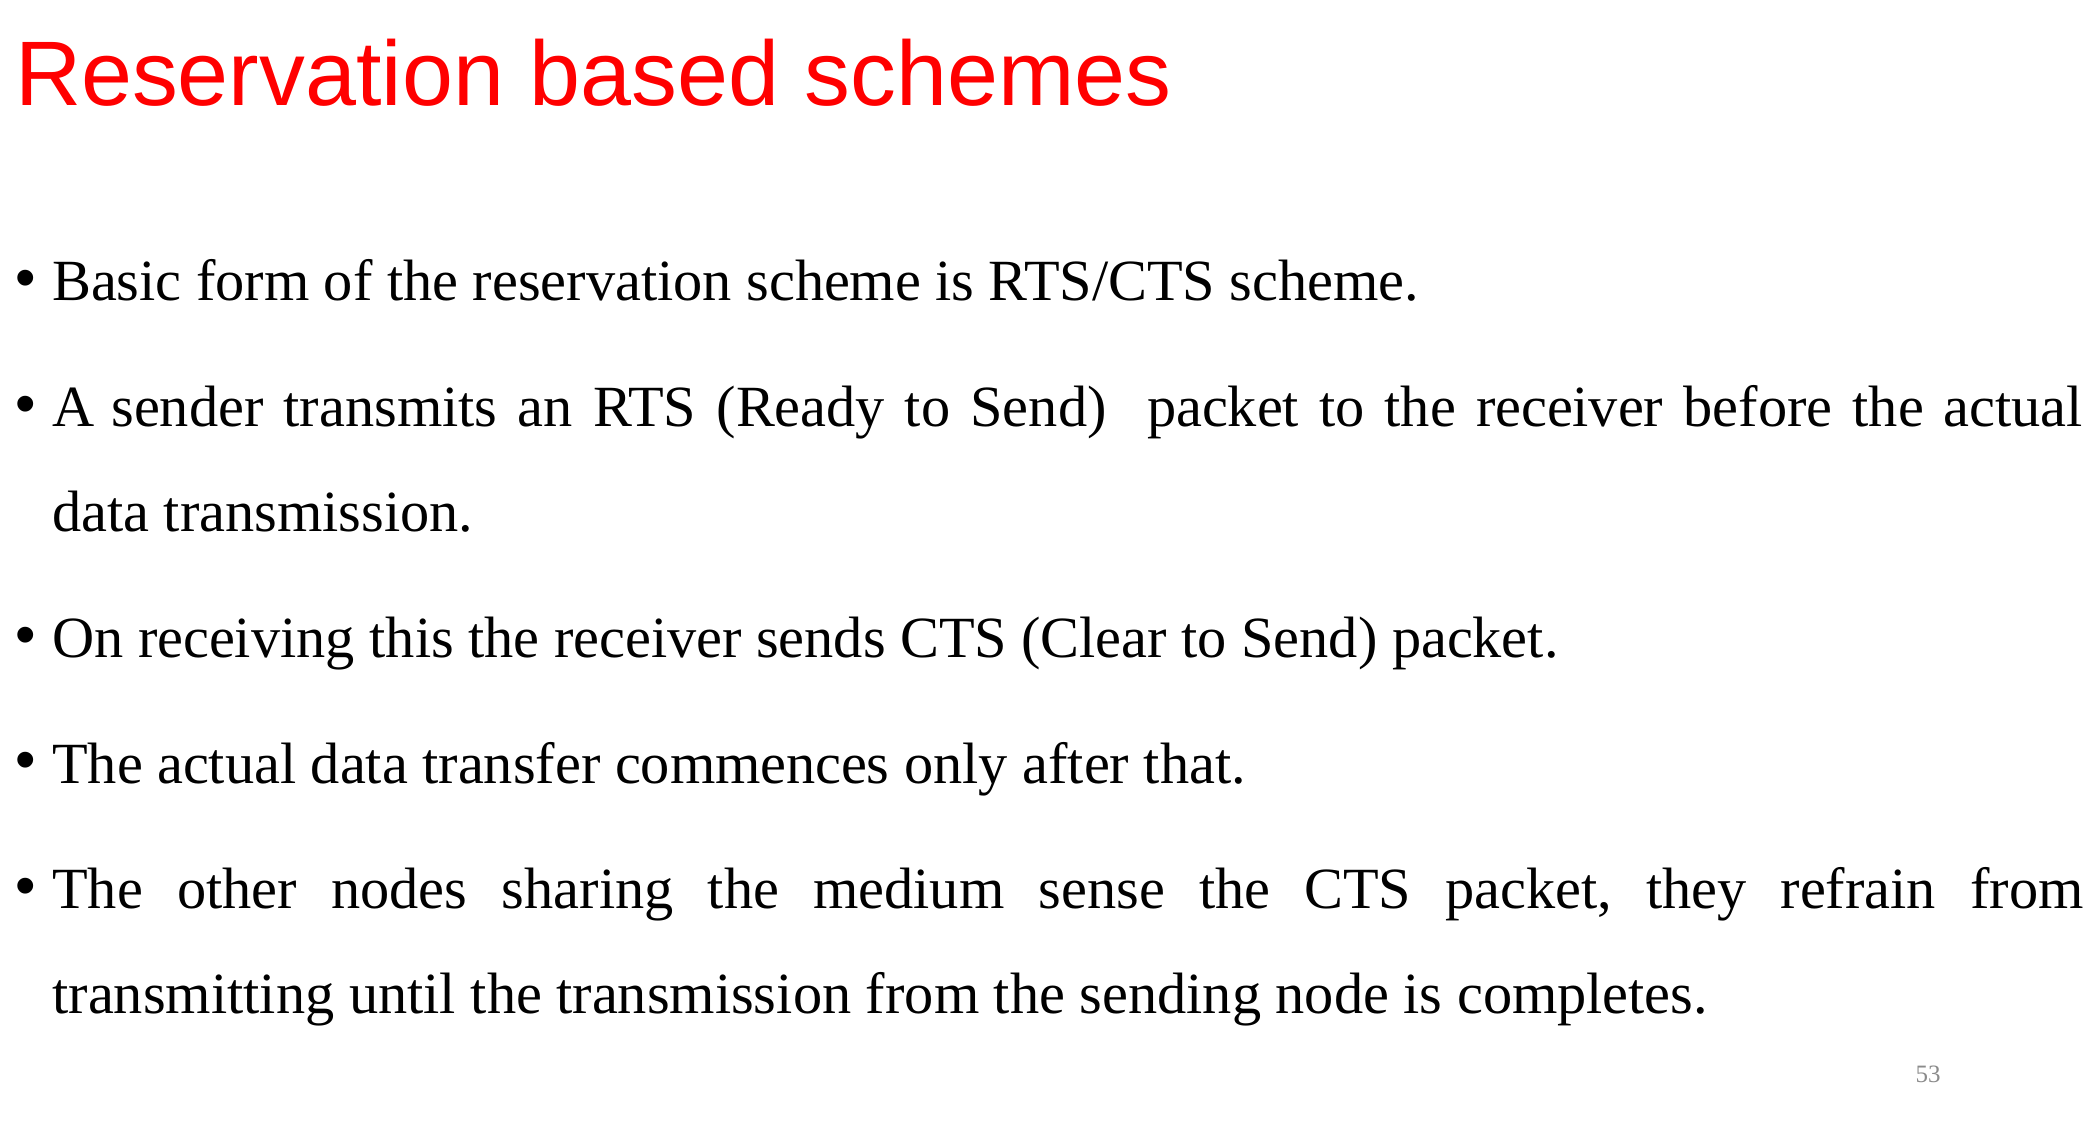

# Reservation based schemes
Basic form of the reservation scheme is RTS/CTS scheme.
A sender transmits an RTS (Ready to Send)  packet to the receiver before the actual data transmission.
On receiving this the receiver sends CTS (Clear to Send) packet.
The actual data transfer commences only after that.
The other nodes sharing the medium sense the CTS packet, they refrain from transmitting until the transmission from the sending node is completes.
53